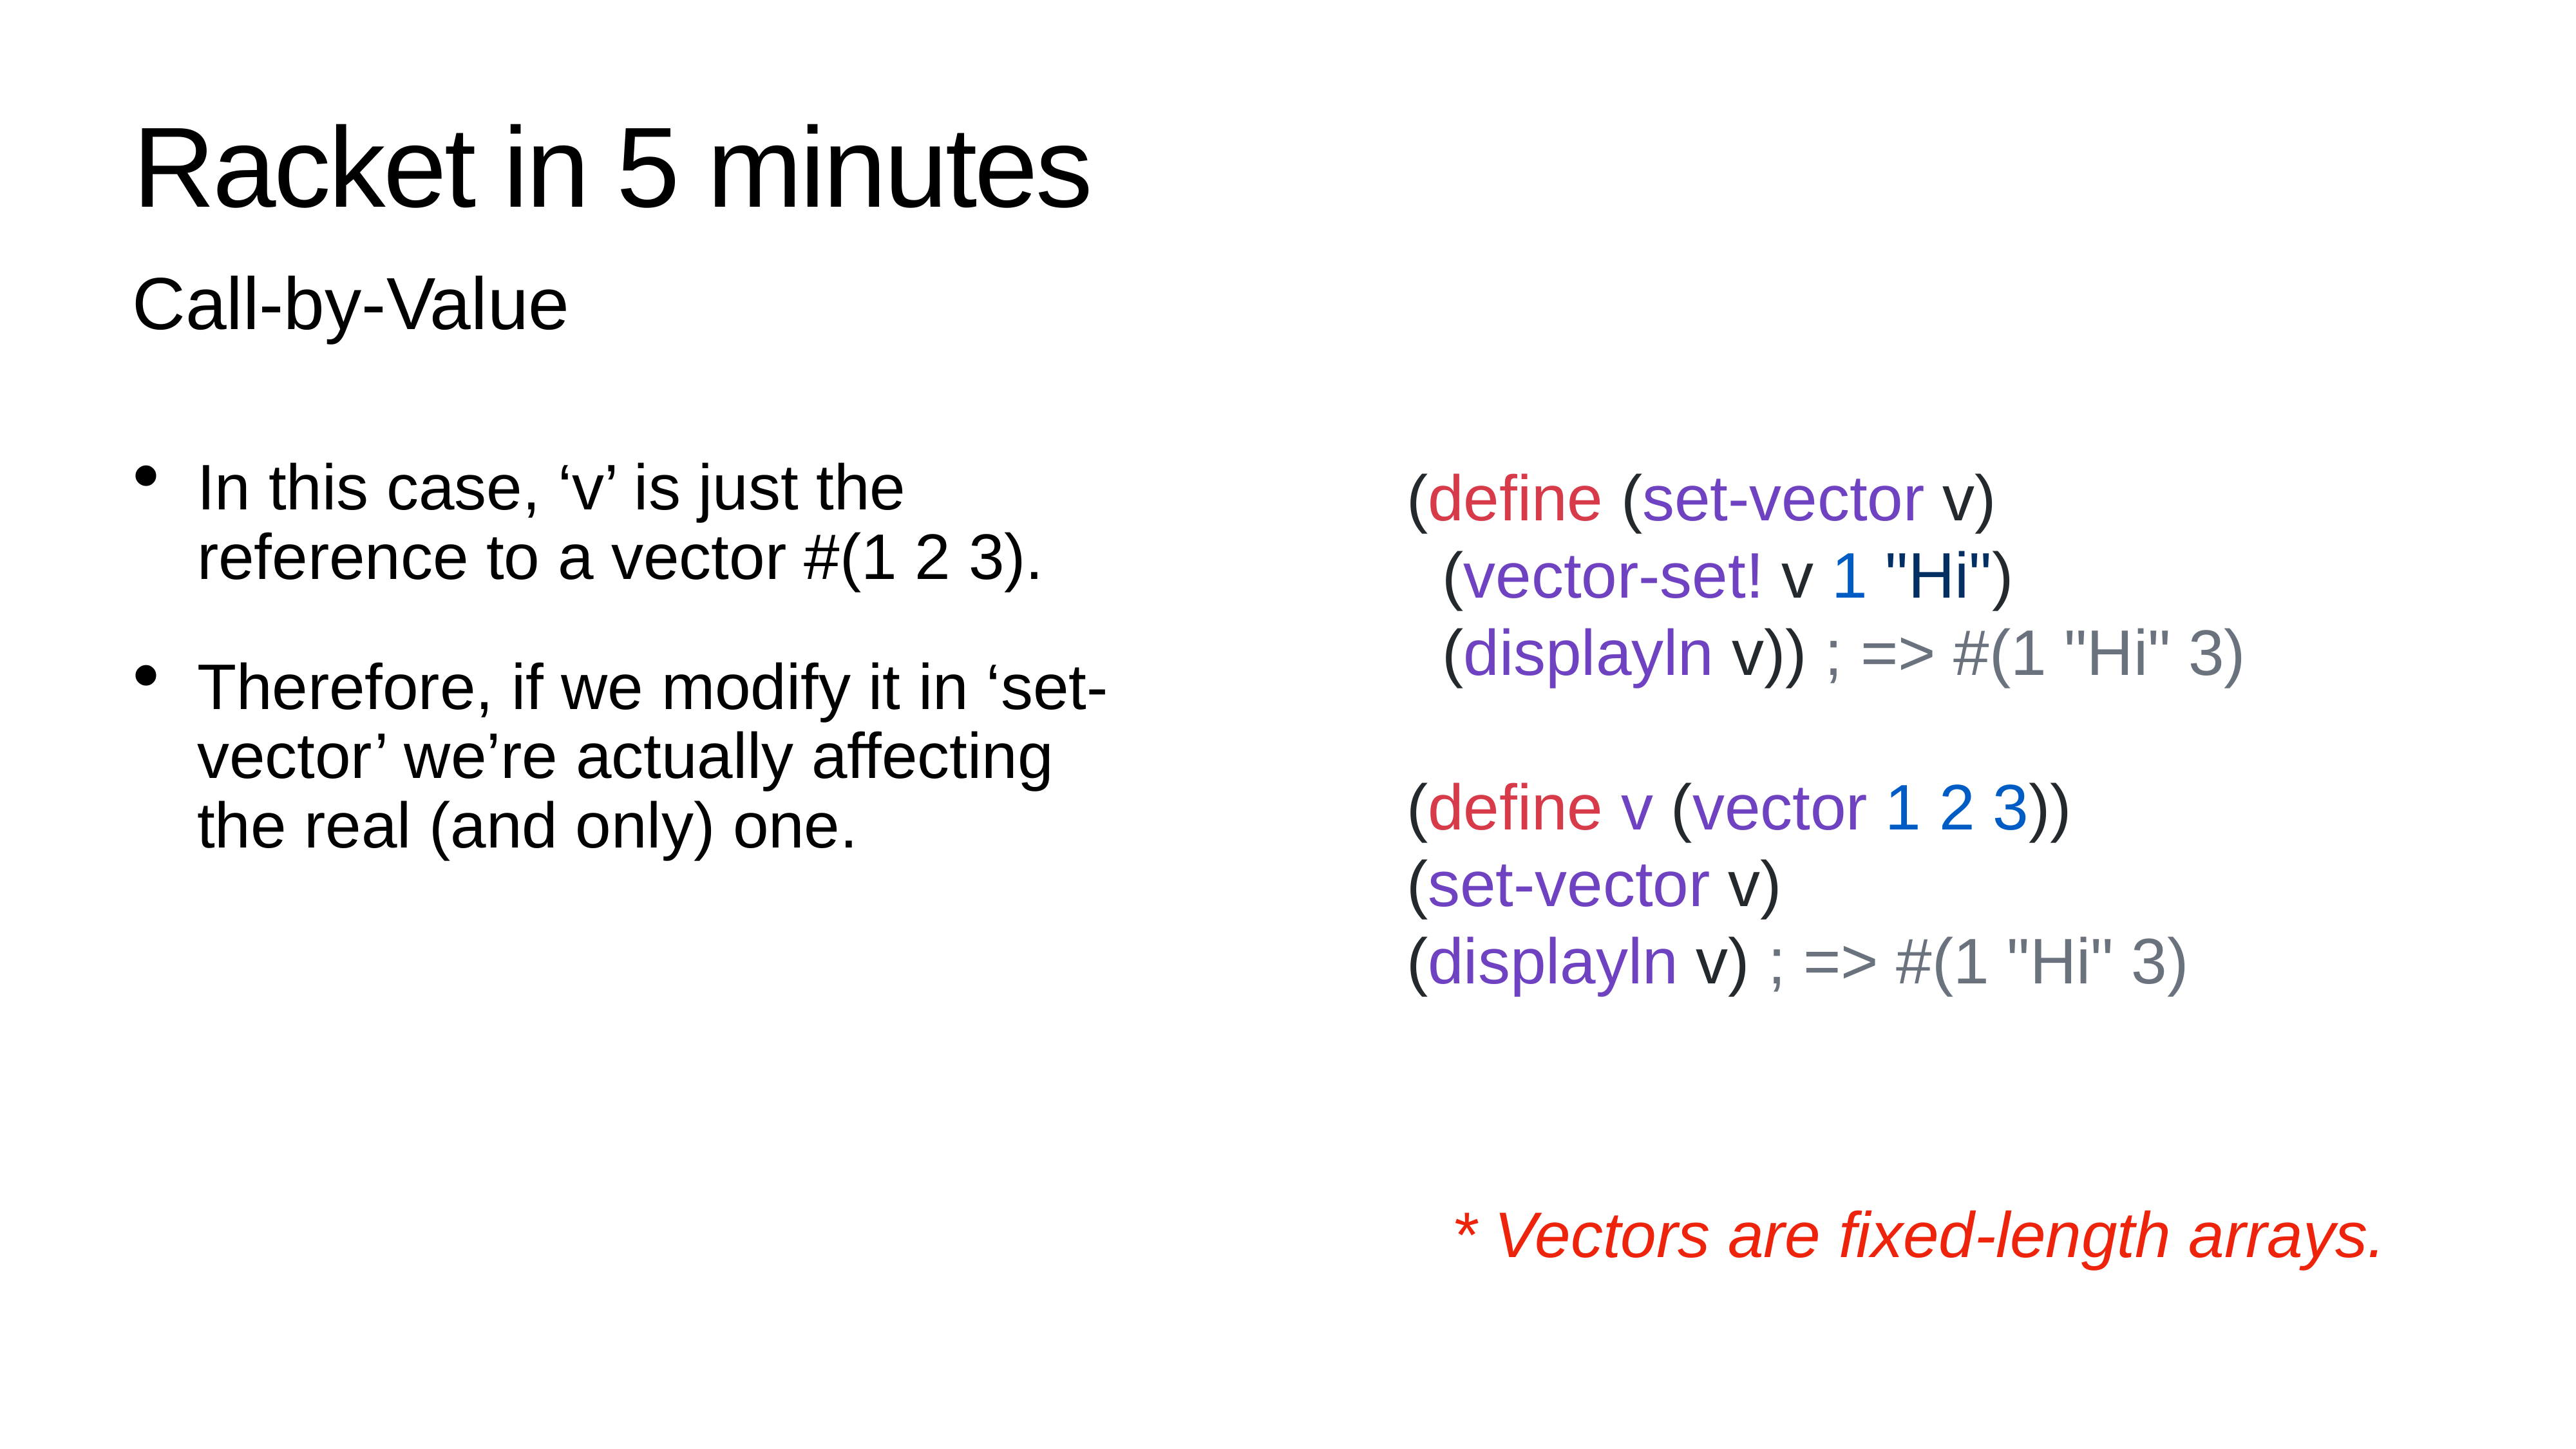

# Racket in 5 minutes
Call-by-Value
In this case, ‘v’ is just the reference to a vector #(1 2 3).
Therefore, if we modify it in ‘set-vector’ we’re actually affecting the real (and only) one.
(define (set-vector v)
  (vector-set! v 1 "Hi")
  (displayln v)) ; => #(1 "Hi" 3)

(define v (vector 1 2 3))
(set-vector v)
(displayln v) ; => #(1 "Hi" 3)
* Vectors are fixed-length arrays.
15